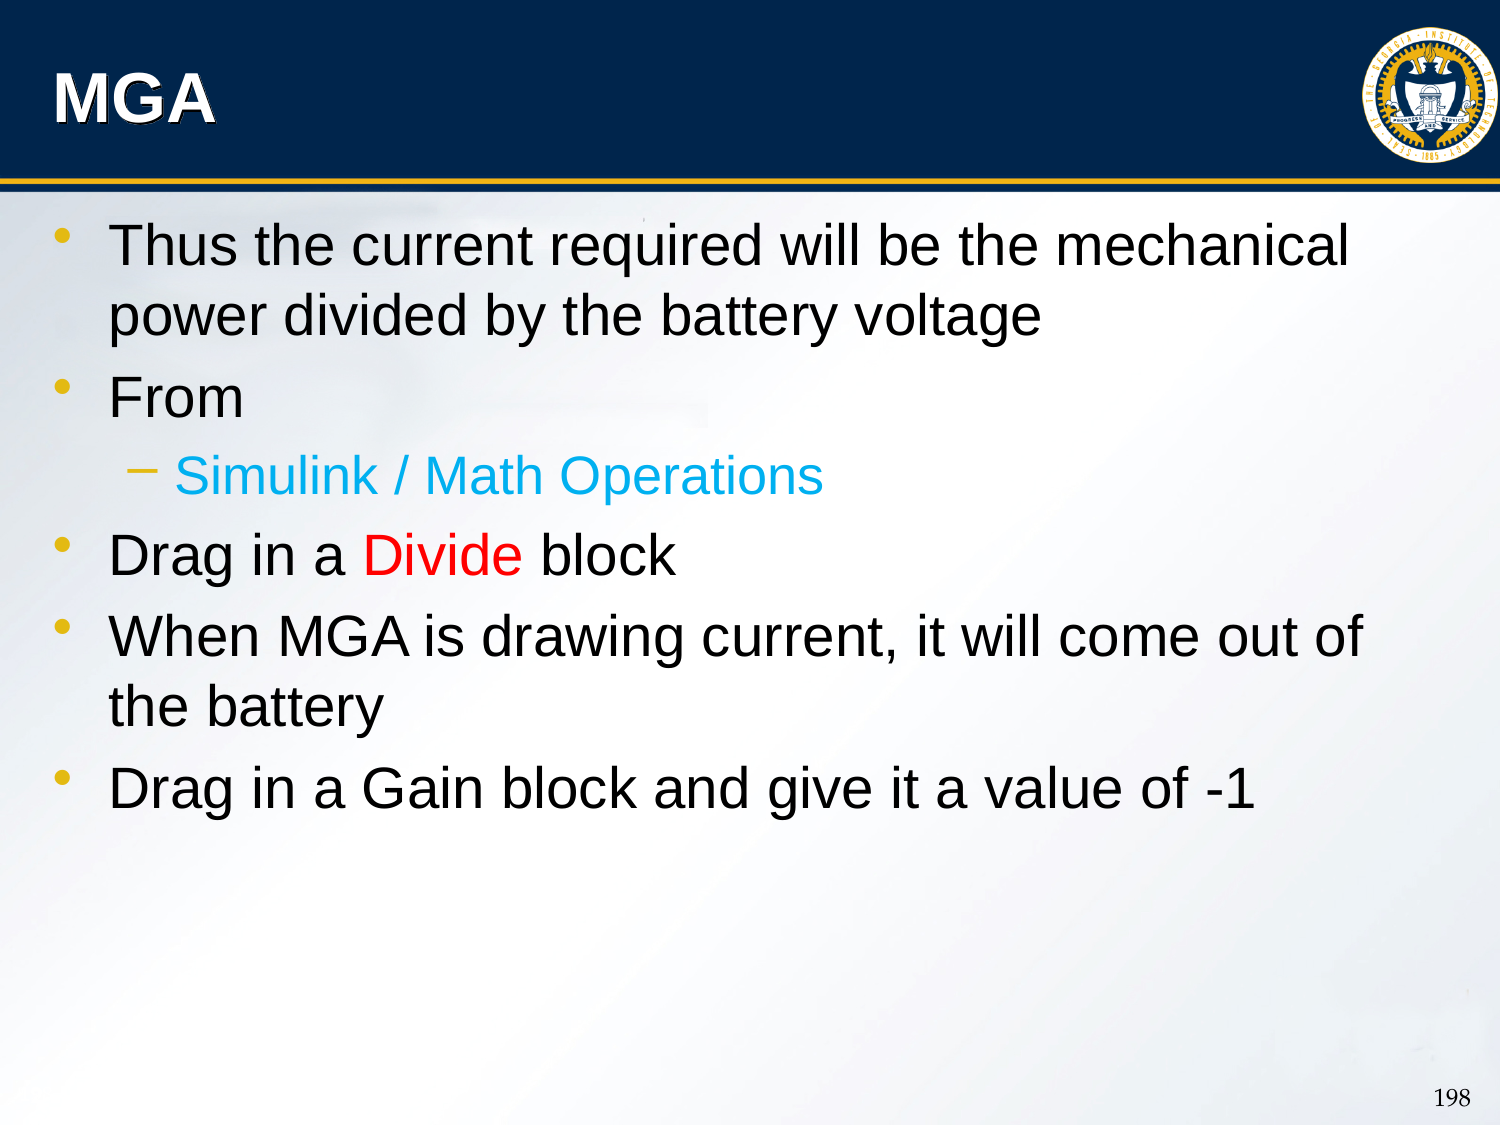

# MGA

Thus the current required will be the mechanical power divided by the battery voltage
From
Simulink / Math Operations
Drag in a Divide block
When MGA is drawing current, it will come out of the battery
Drag in a Gain block and give it a value of -1